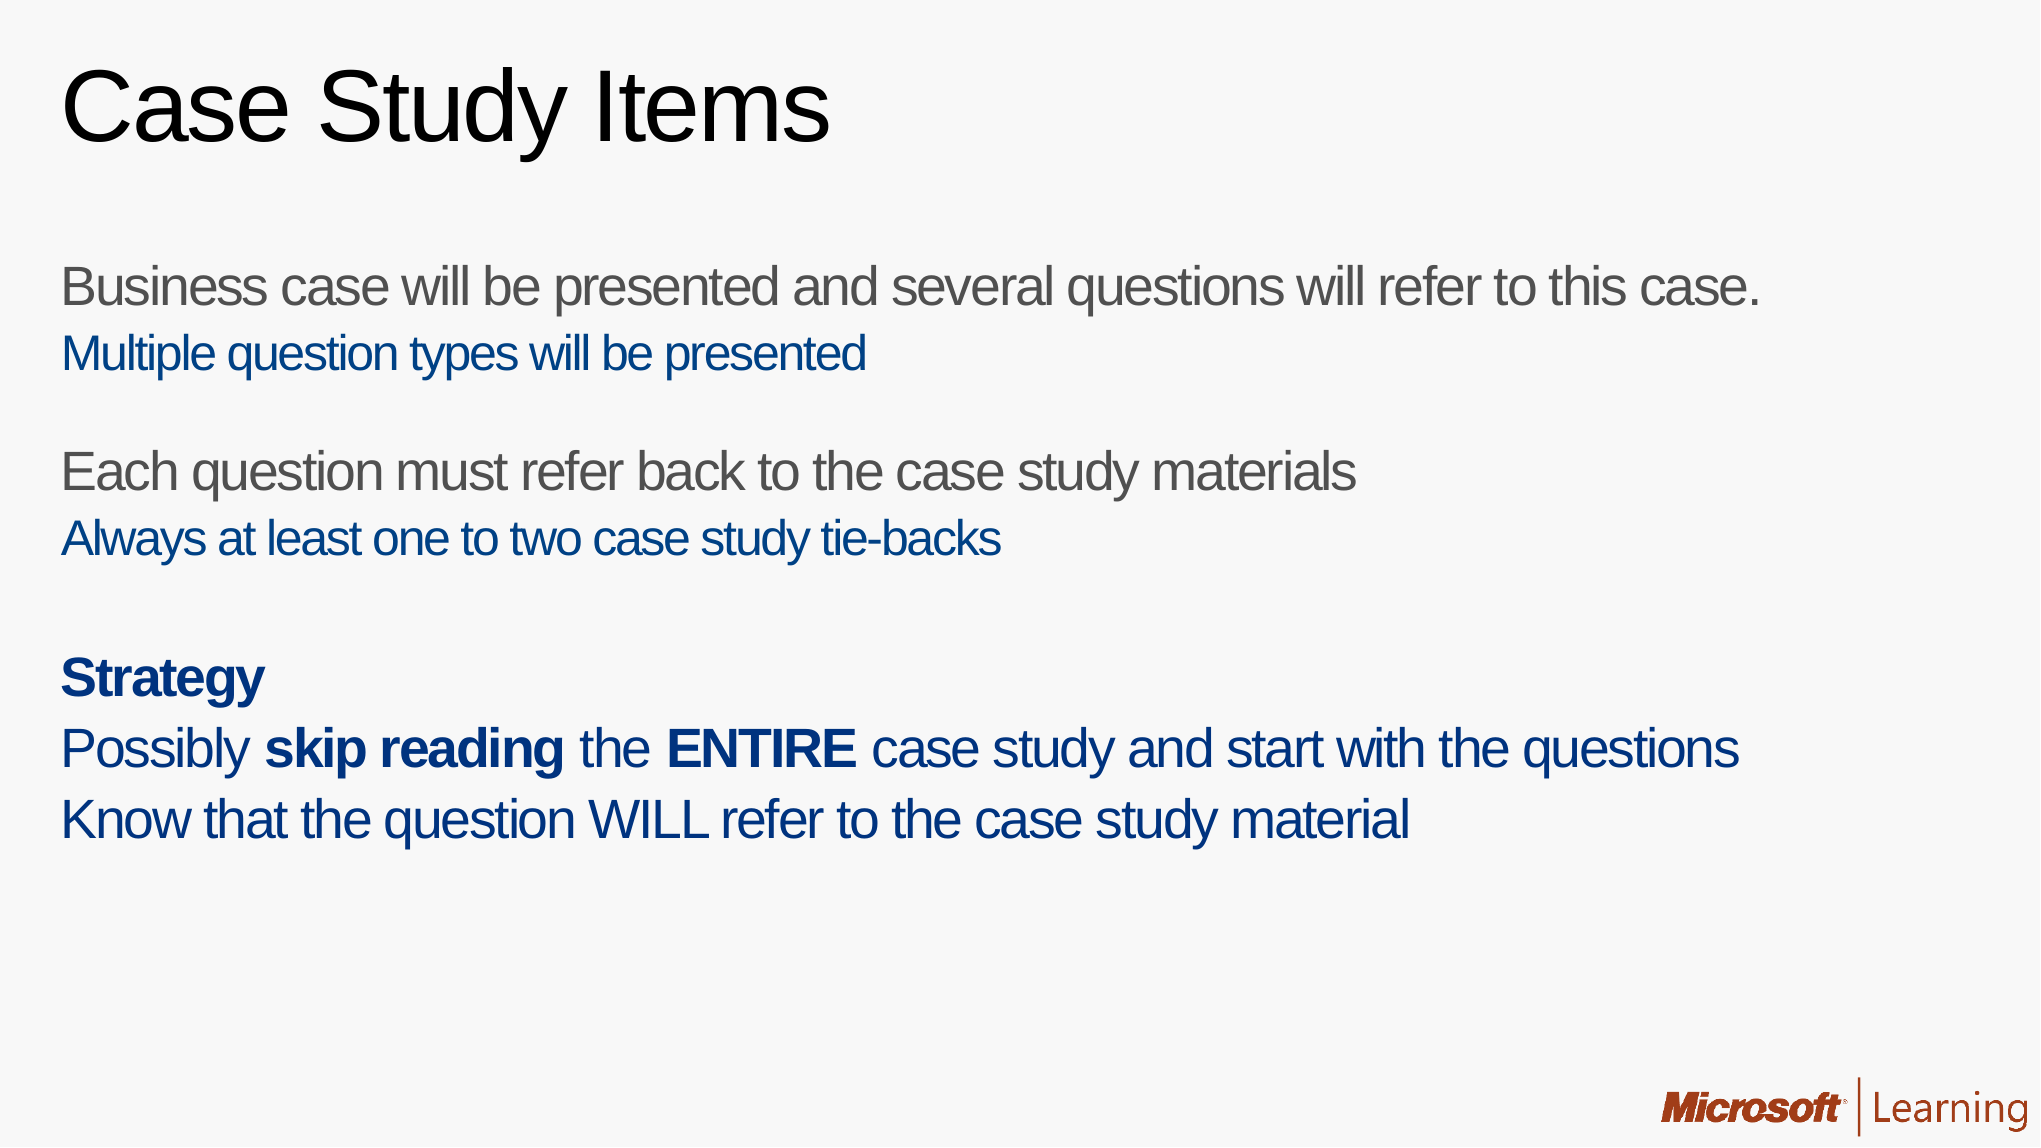

# Case Study Items
Business case will be presented and several questions will refer to this case.
Multiple question types will be presented

Each question must refer back to the case study materials
Always at least one to two case study tie-backs

Strategy
Possibly skip reading the ENTIRE case study and start with the questions
Know that the question WILL refer to the case study material